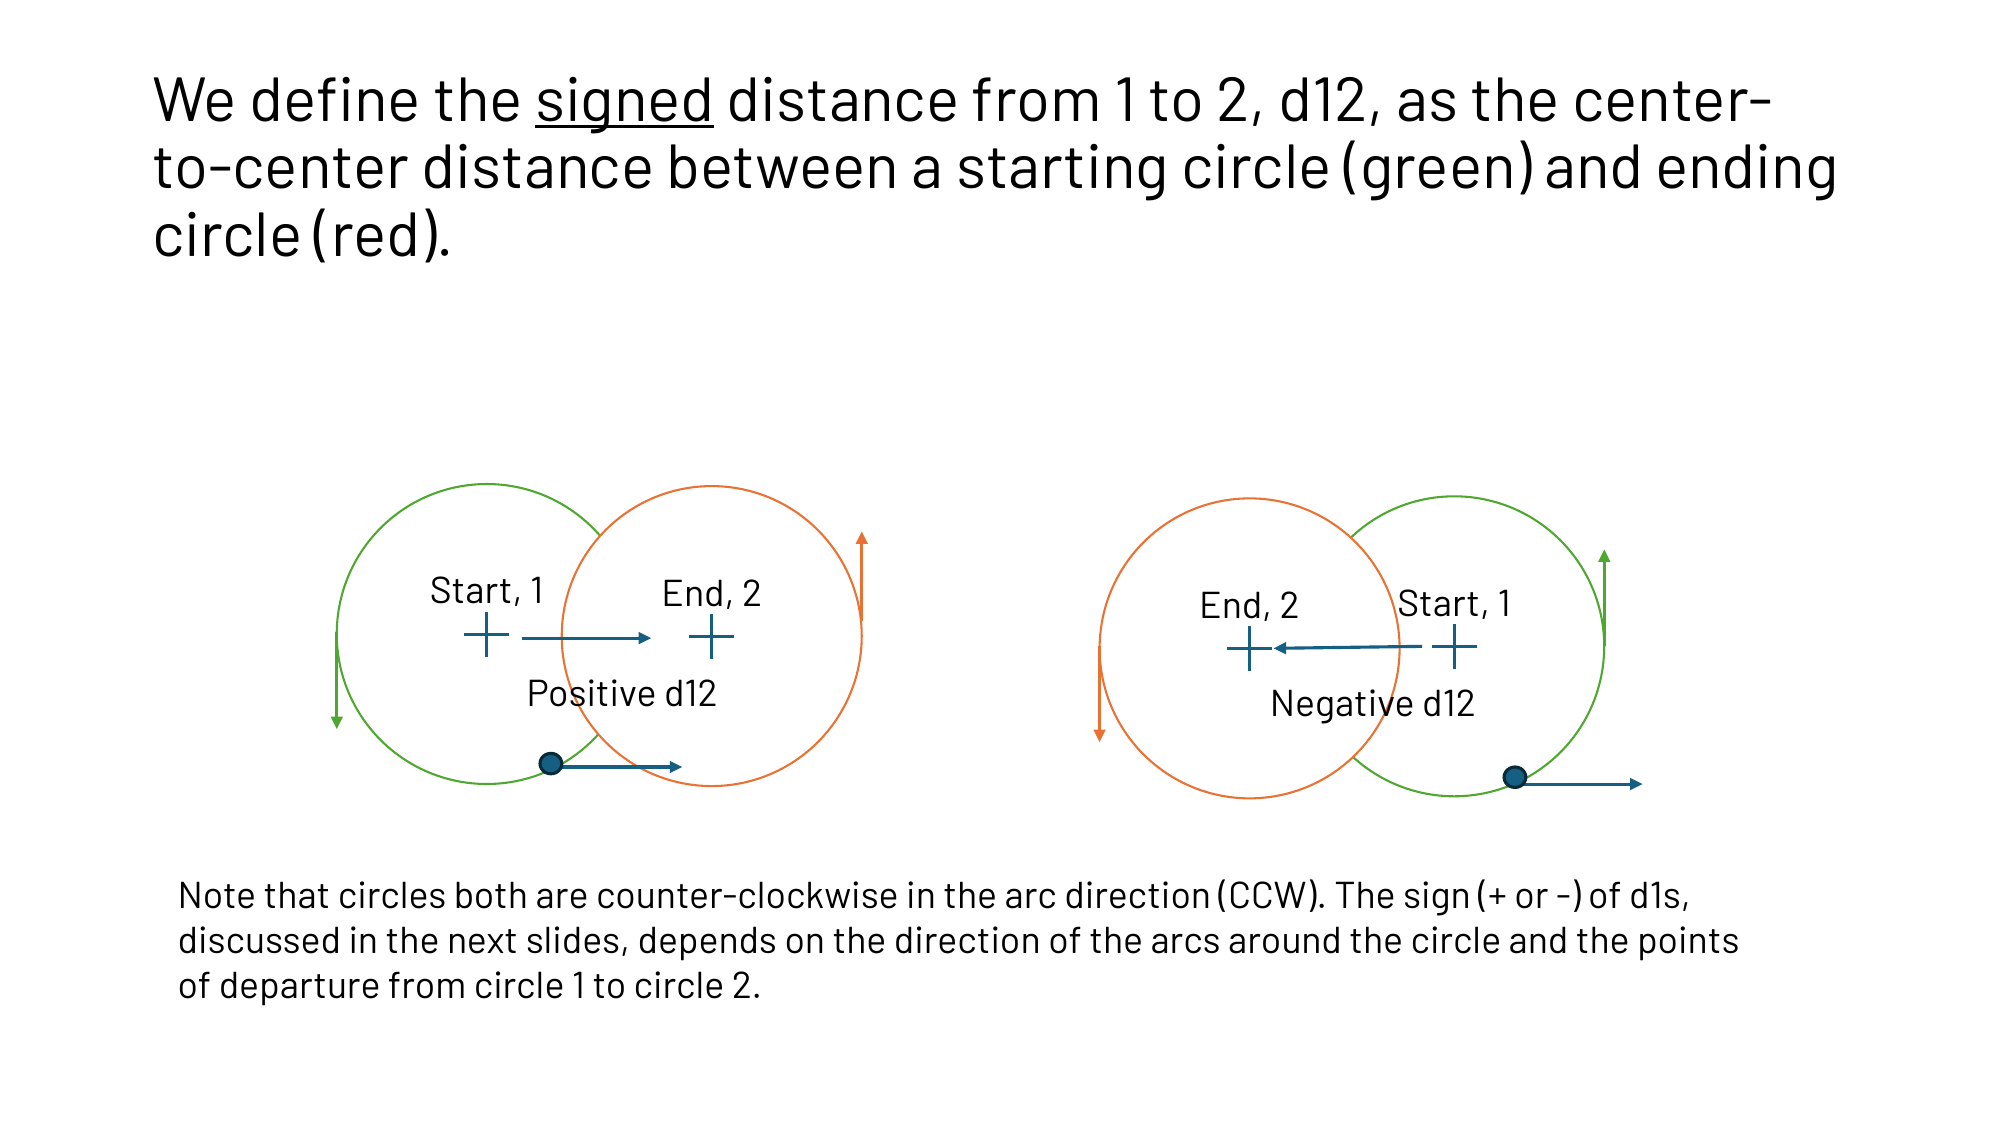

# We define the signed distance from 1 to 2, d12, as the center-to-center distance between a starting circle (green) and ending circle (red).

Start, 1
End, 2
Start, 1
End, 2
Positive d12
Negative d12

Note that circles both are counter-clockwise in the arc direction (CCW). The sign (+ or -) of d1s, discussed in the next slides, depends on the direction of the arcs around the circle and the points of departure from circle 1 to circle 2.